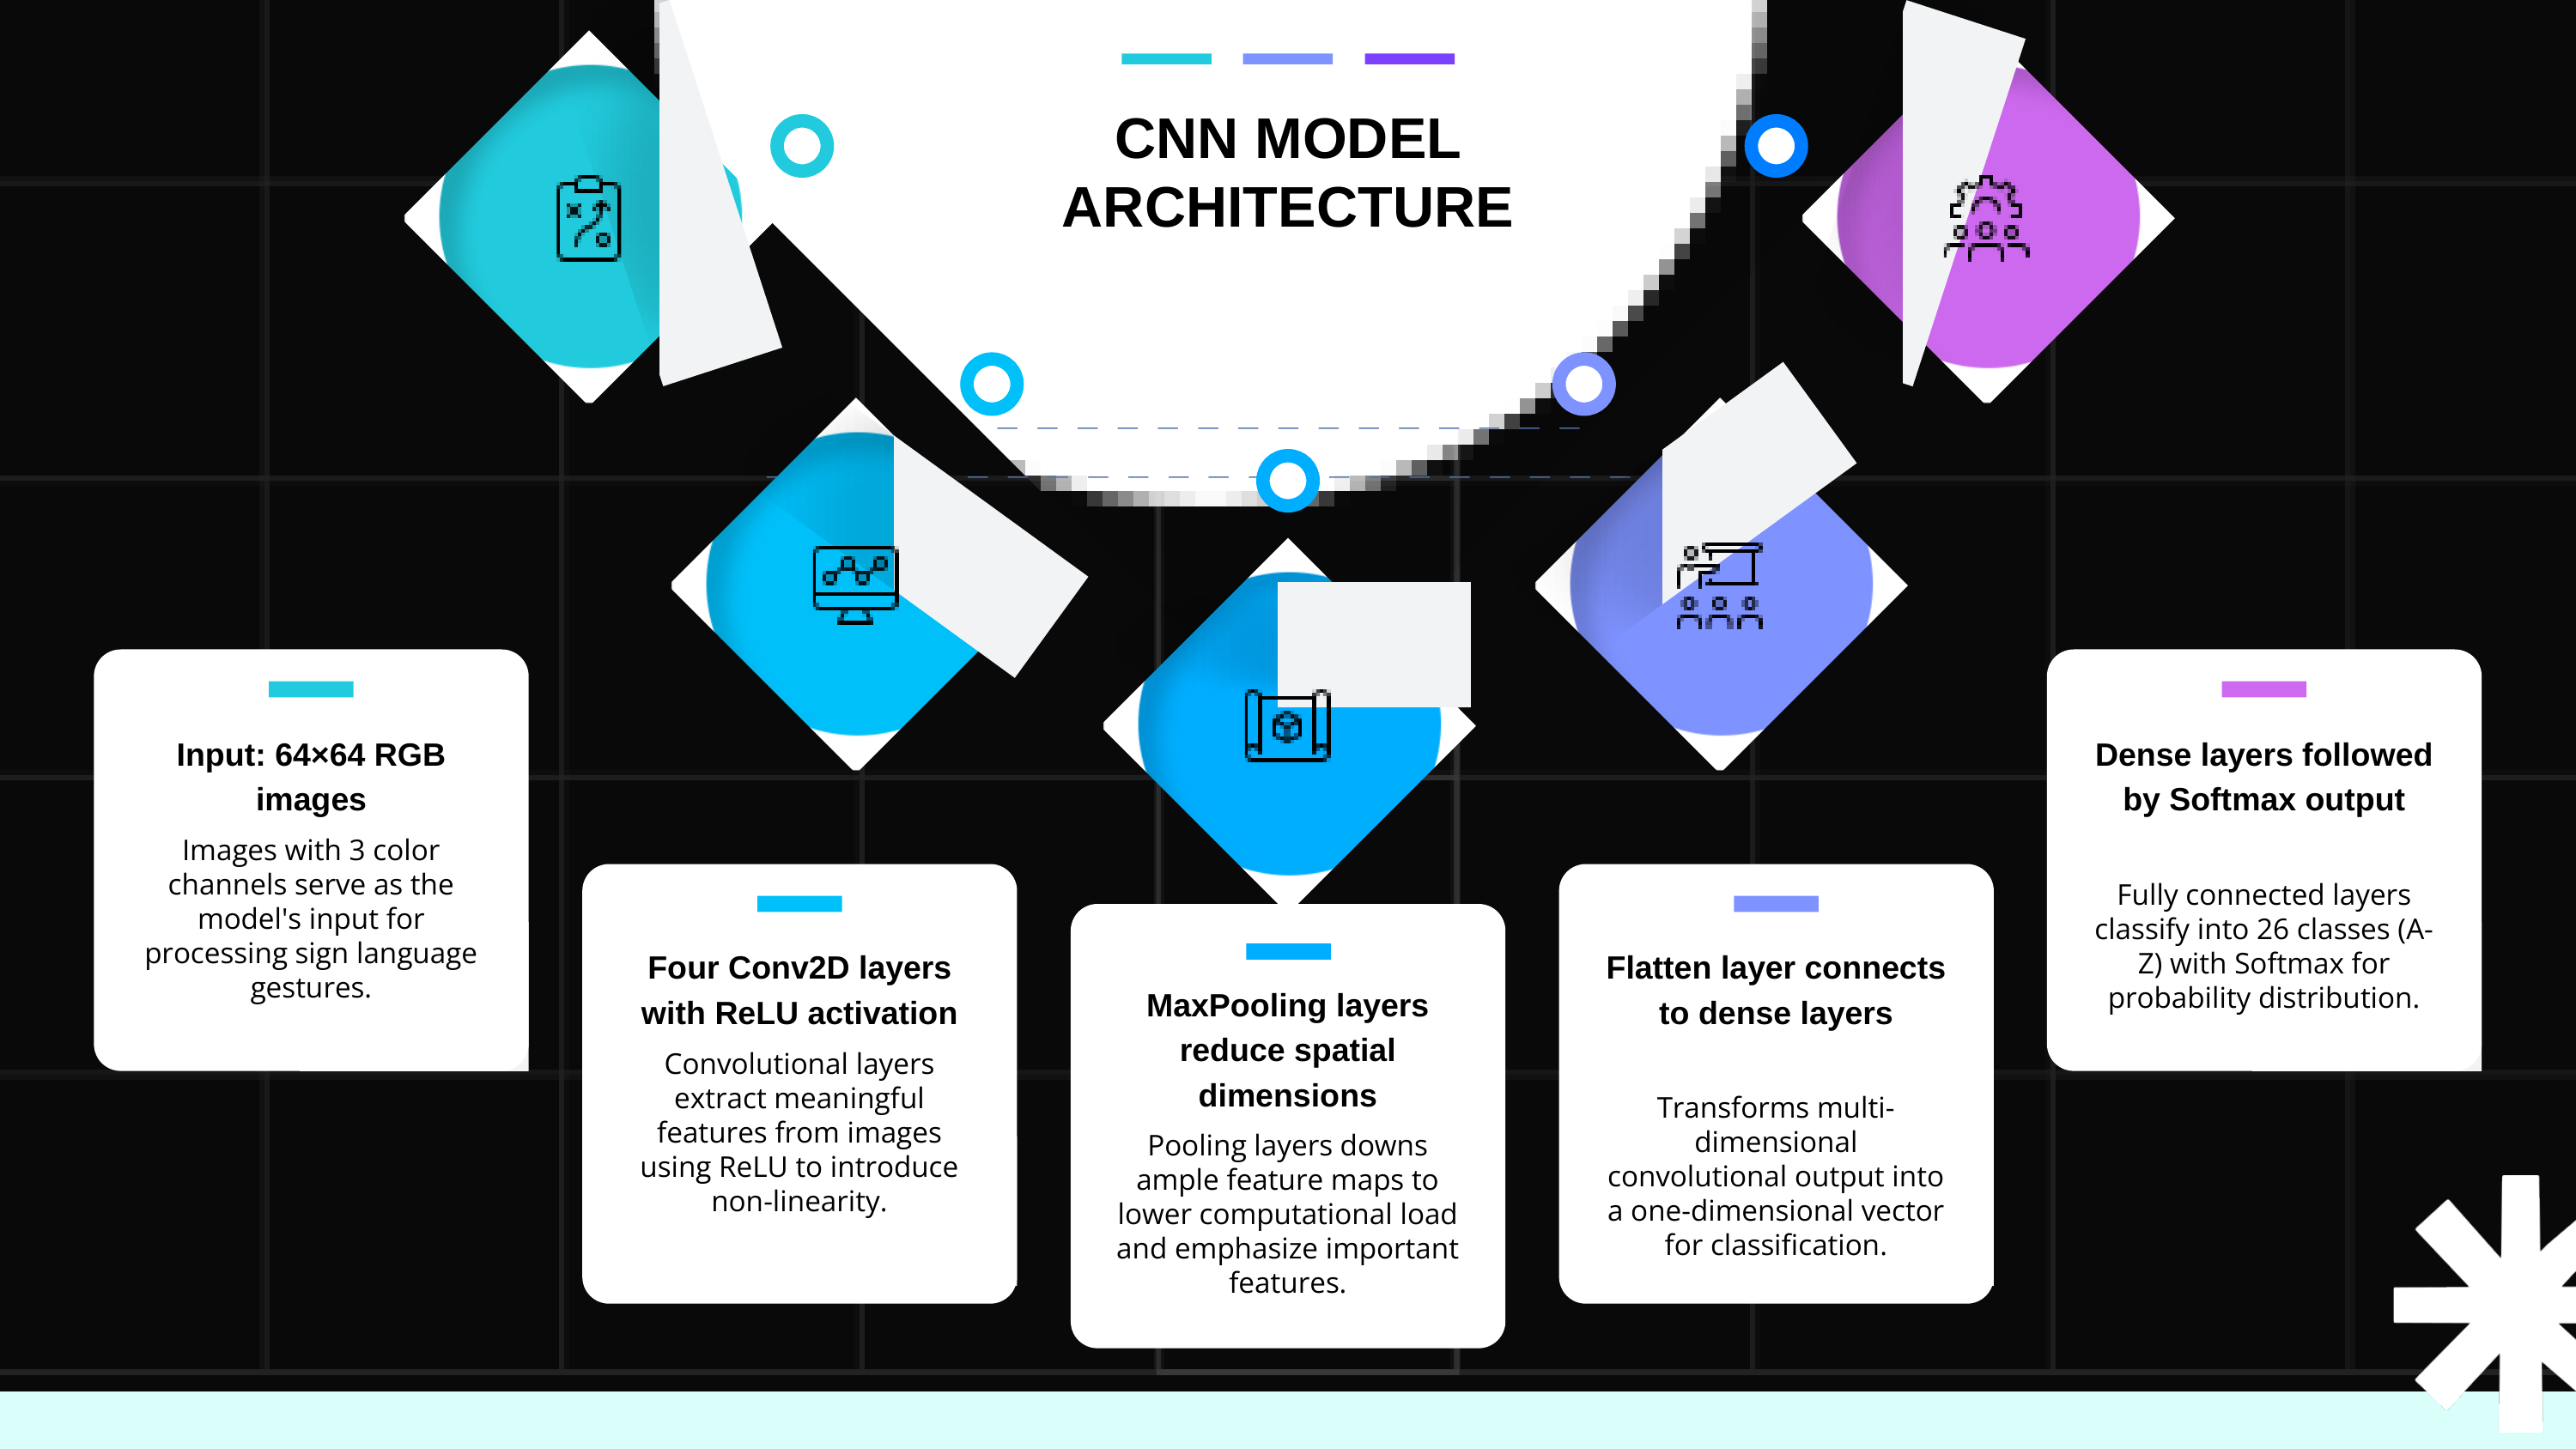

__________________________________________

CNN MODEL ARCHITECTURE

Input: 64×64 RGB images
Images with 3 color channels serve as the model's input for processing sign language gestures.

Dense layers followed by Softmax output
Fully connected layers classify into 26 classes (A-Z) with Softmax for probability distribution.

Four Conv2D layers with ReLU activation
Convolutional layers extract meaningful features from images using ReLU to introduce non-linearity.

Flatten layer connects to dense layers
Transforms multi-dimensional convolutional output into a one-dimensional vector for classification.

MaxPooling layers reduce spatial dimensions
Pooling layers downs ample feature maps to lower computational load and emphasize important features.